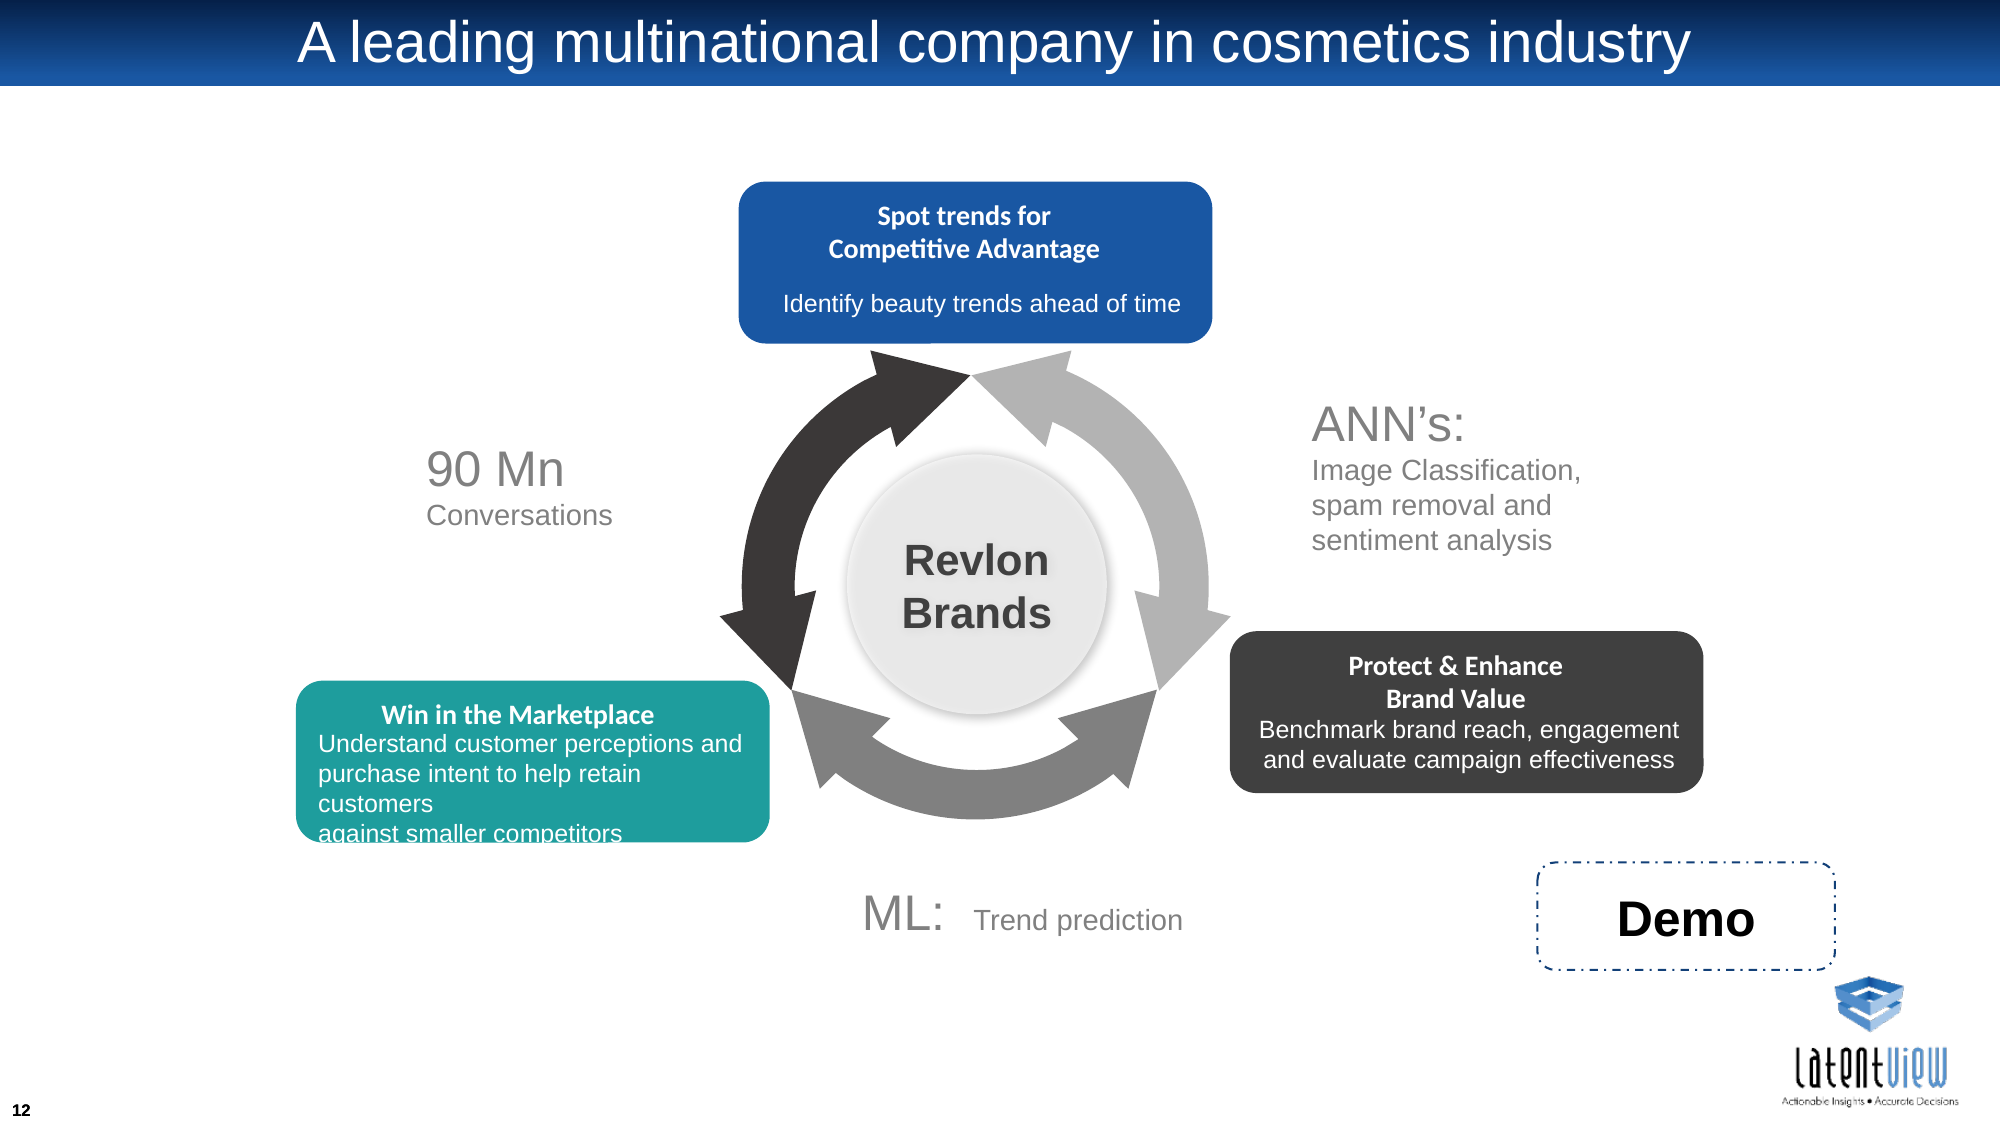

# A leading multinational company in cosmetics industry

Spot trends for Competitive Advantage
Identify beauty trends ahead of time

ANN’s:
Image Classification, spam removal and sentiment analysis
90 Mn Conversations
Revlon
Brands

Protect & Enhance Brand Value

Win in the Marketplace
Benchmark brand reach, engagement and evaluate campaign effectiveness
Understand customer perceptions and purchase intent to help retain customers
against smaller competitors
Understand customer perceptions and purchase intent to help retain customers
against smaller competitors
Demo
ML:  Trend prediction